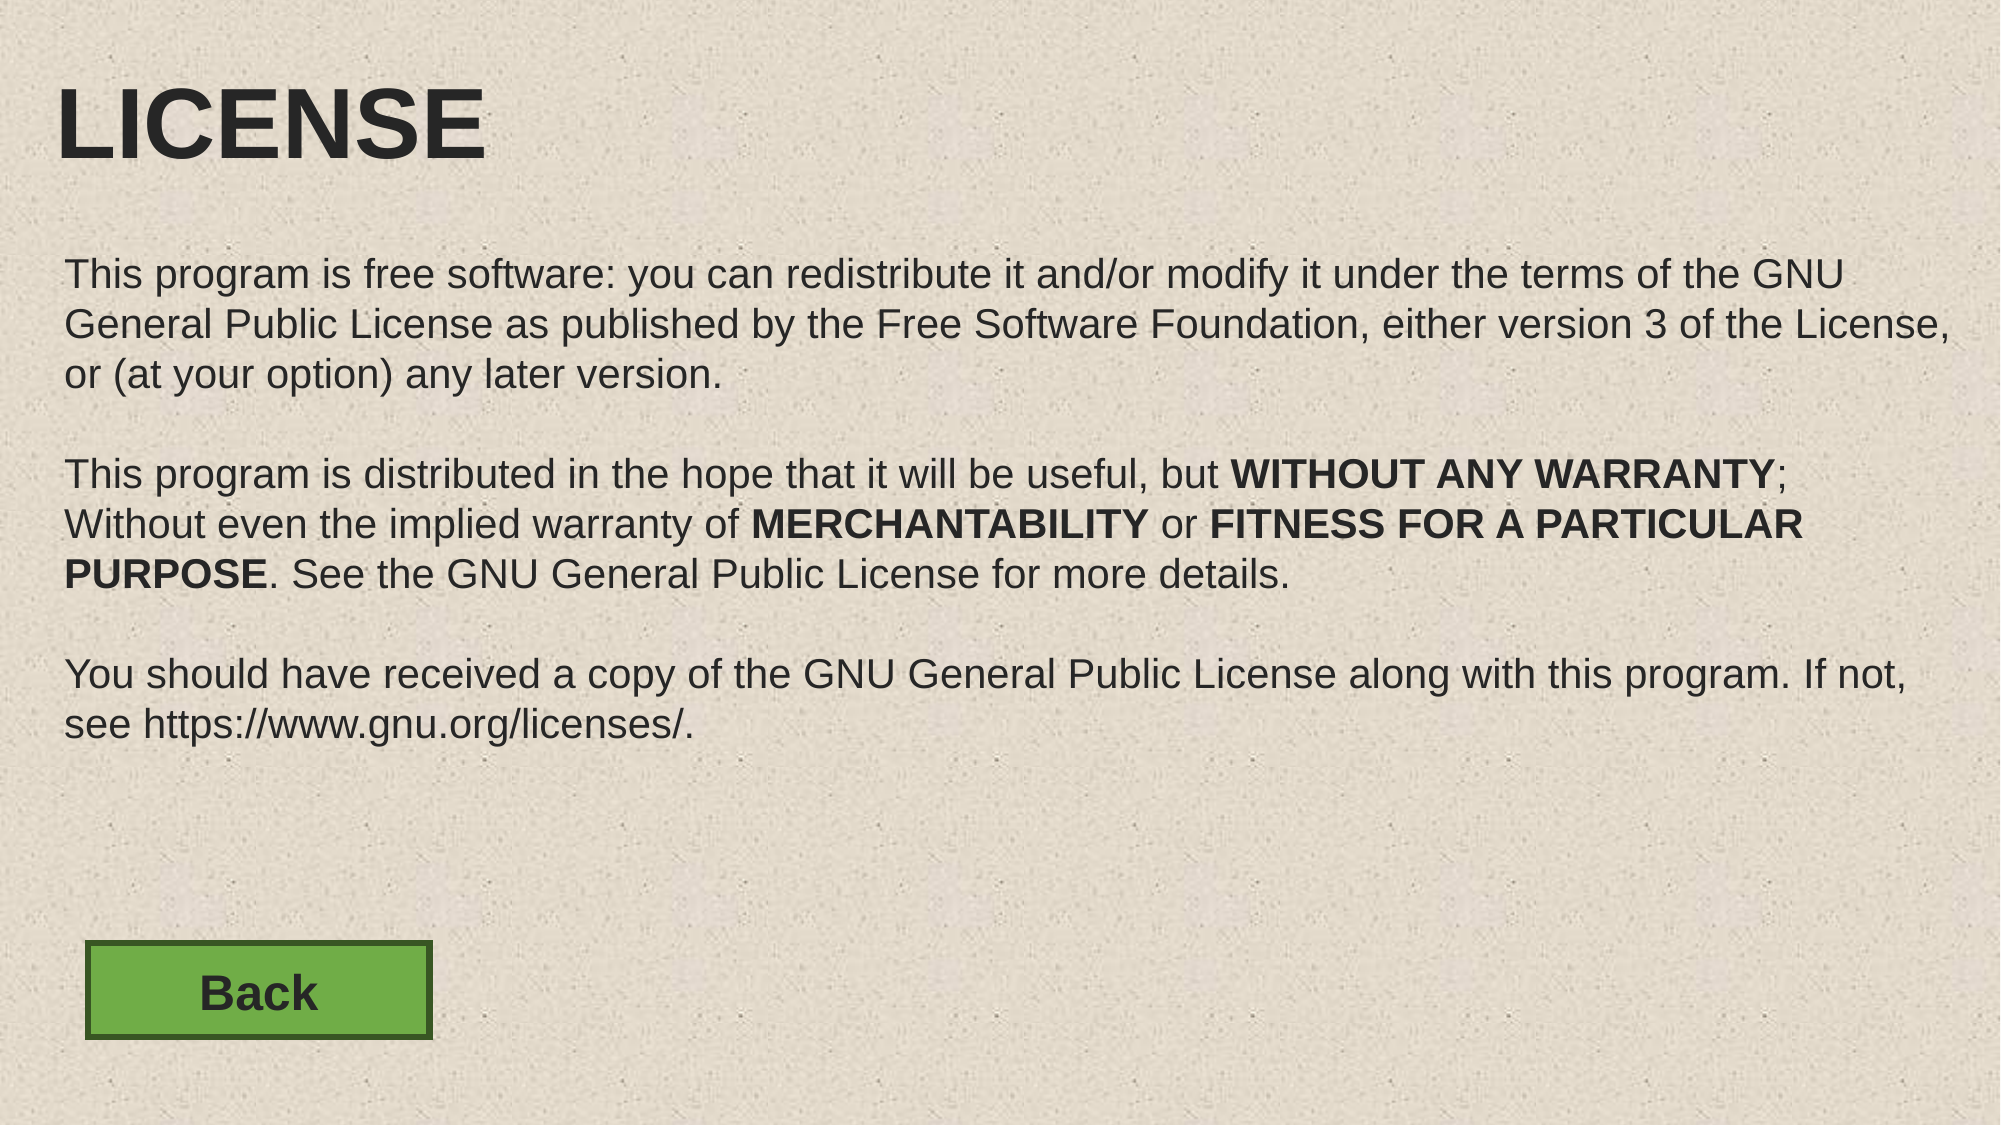

LICENSE
This program is free software: you can redistribute it and/or modify it under the terms of the GNU
General Public License as published by the Free Software Foundation, either version 3 of the License,
or (at your option) any later version.

This program is distributed in the hope that it will be useful, but WITHOUT ANY WARRANTY;
Without even the implied warranty of MERCHANTABILITY or FITNESS FOR A PARTICULAR
PURPOSE. See the GNU General Public License for more details.

You should have received a copy of the GNU General Public License along with this program. If not,
see https://www.gnu.org/licenses/.
Back